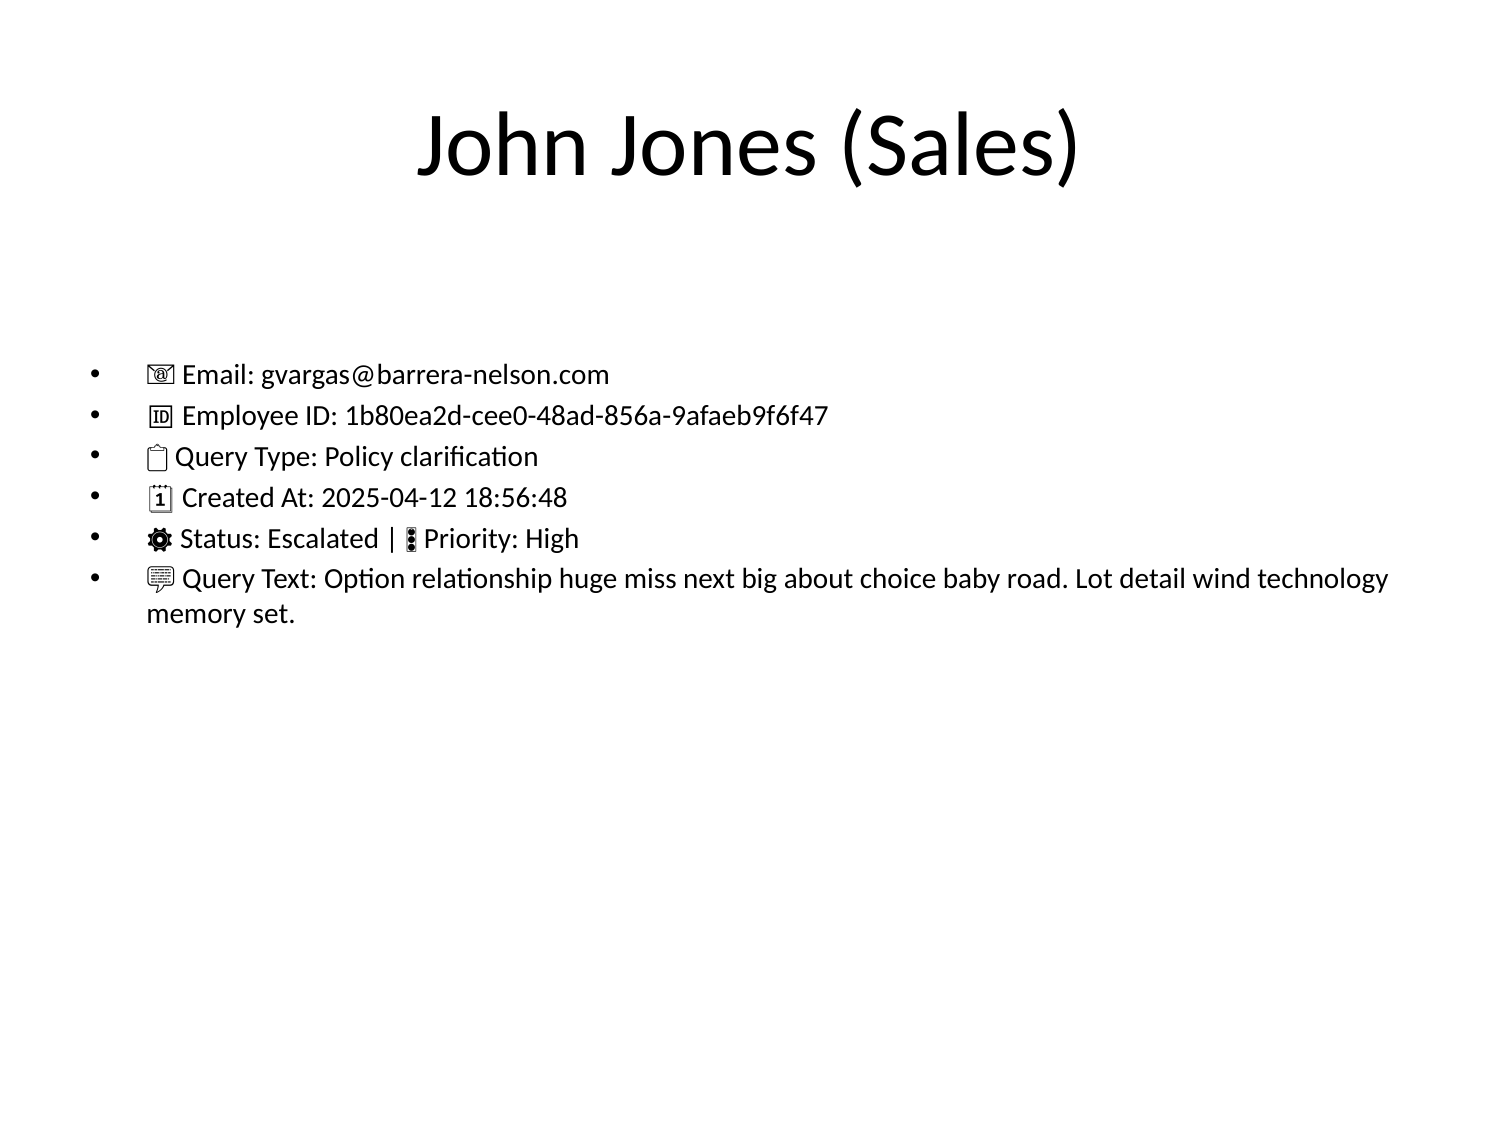

# John Jones (Sales)

📧 Email: gvargas@barrera-nelson.com
🆔 Employee ID: 1b80ea2d-cee0-48ad-856a-9afaeb9f6f47
📋 Query Type: Policy clarification
🗓 Created At: 2025-04-12 18:56:48
⚙ Status: Escalated | 🚦 Priority: High
💬 Query Text: Option relationship huge miss next big about choice baby road. Lot detail wind technology memory set.